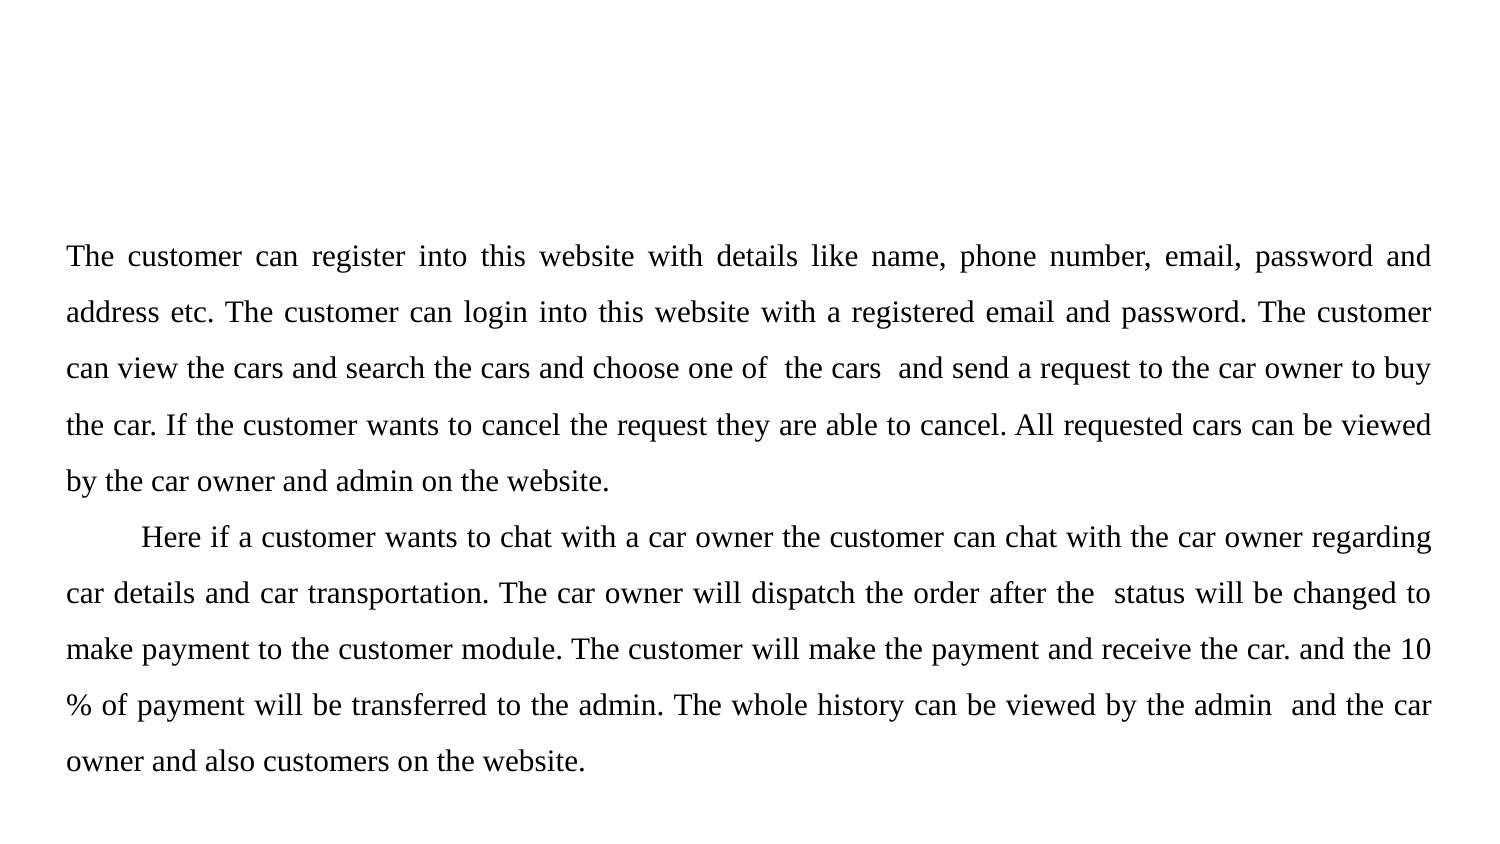

The customer can register into this website with details like name, phone number, email, password and address etc. The customer can login into this website with a registered email and password. The customer can view the cars and search the cars and choose one of  the cars  and send a request to the car owner to buy the car. If the customer wants to cancel the request they are able to cancel. All requested cars can be viewed by the car owner and admin on the website.
Here if a customer wants to chat with a car owner the customer can chat with the car owner regarding car details and car transportation. The car owner will dispatch the order after the  status will be changed to make payment to the customer module. The customer will make the payment and receive the car. and the 10 % of payment will be transferred to the admin. The whole history can be viewed by the admin  and the car owner and also customers on the website.